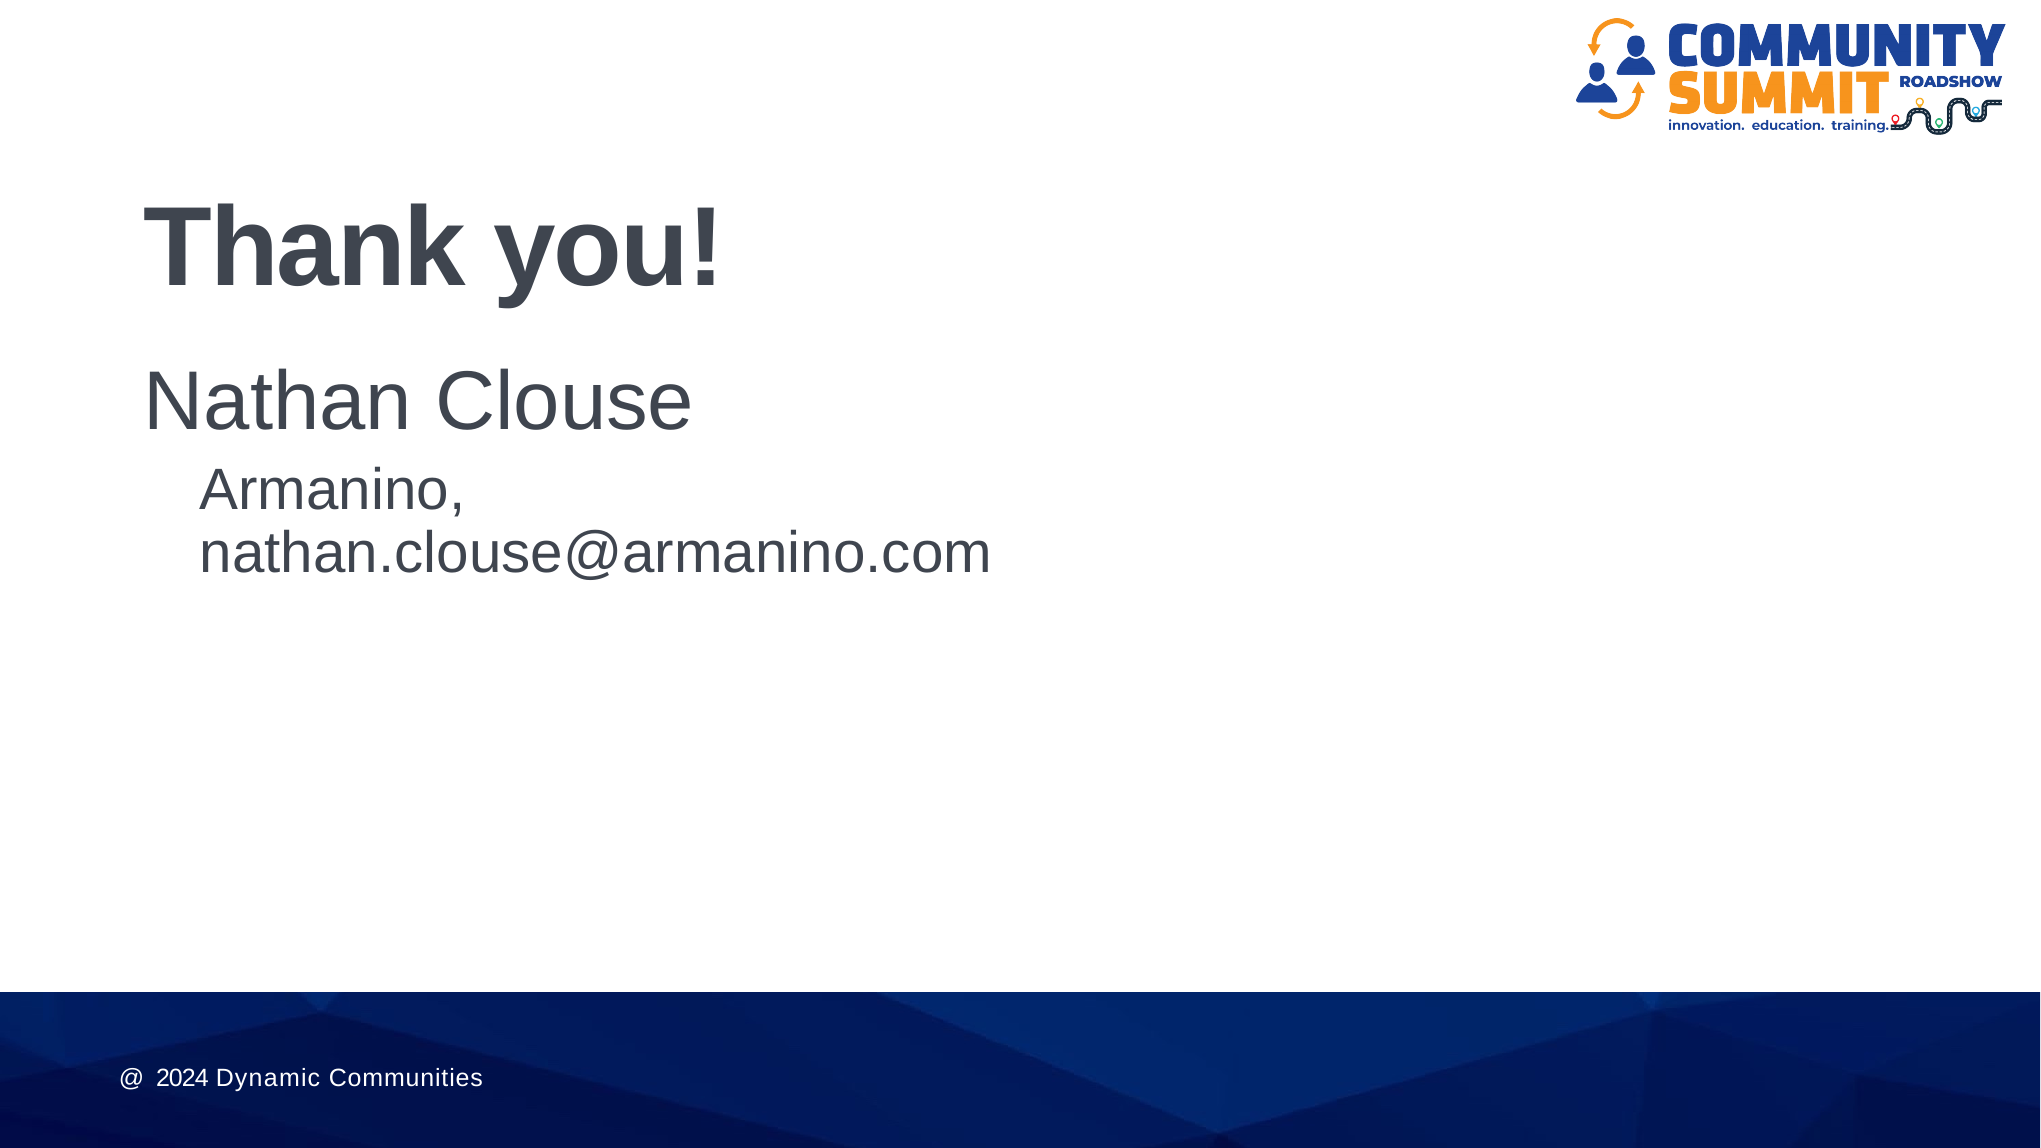

# Thank you!
Nathan Clouse
Armanino, nathan.clouse@armanino.com